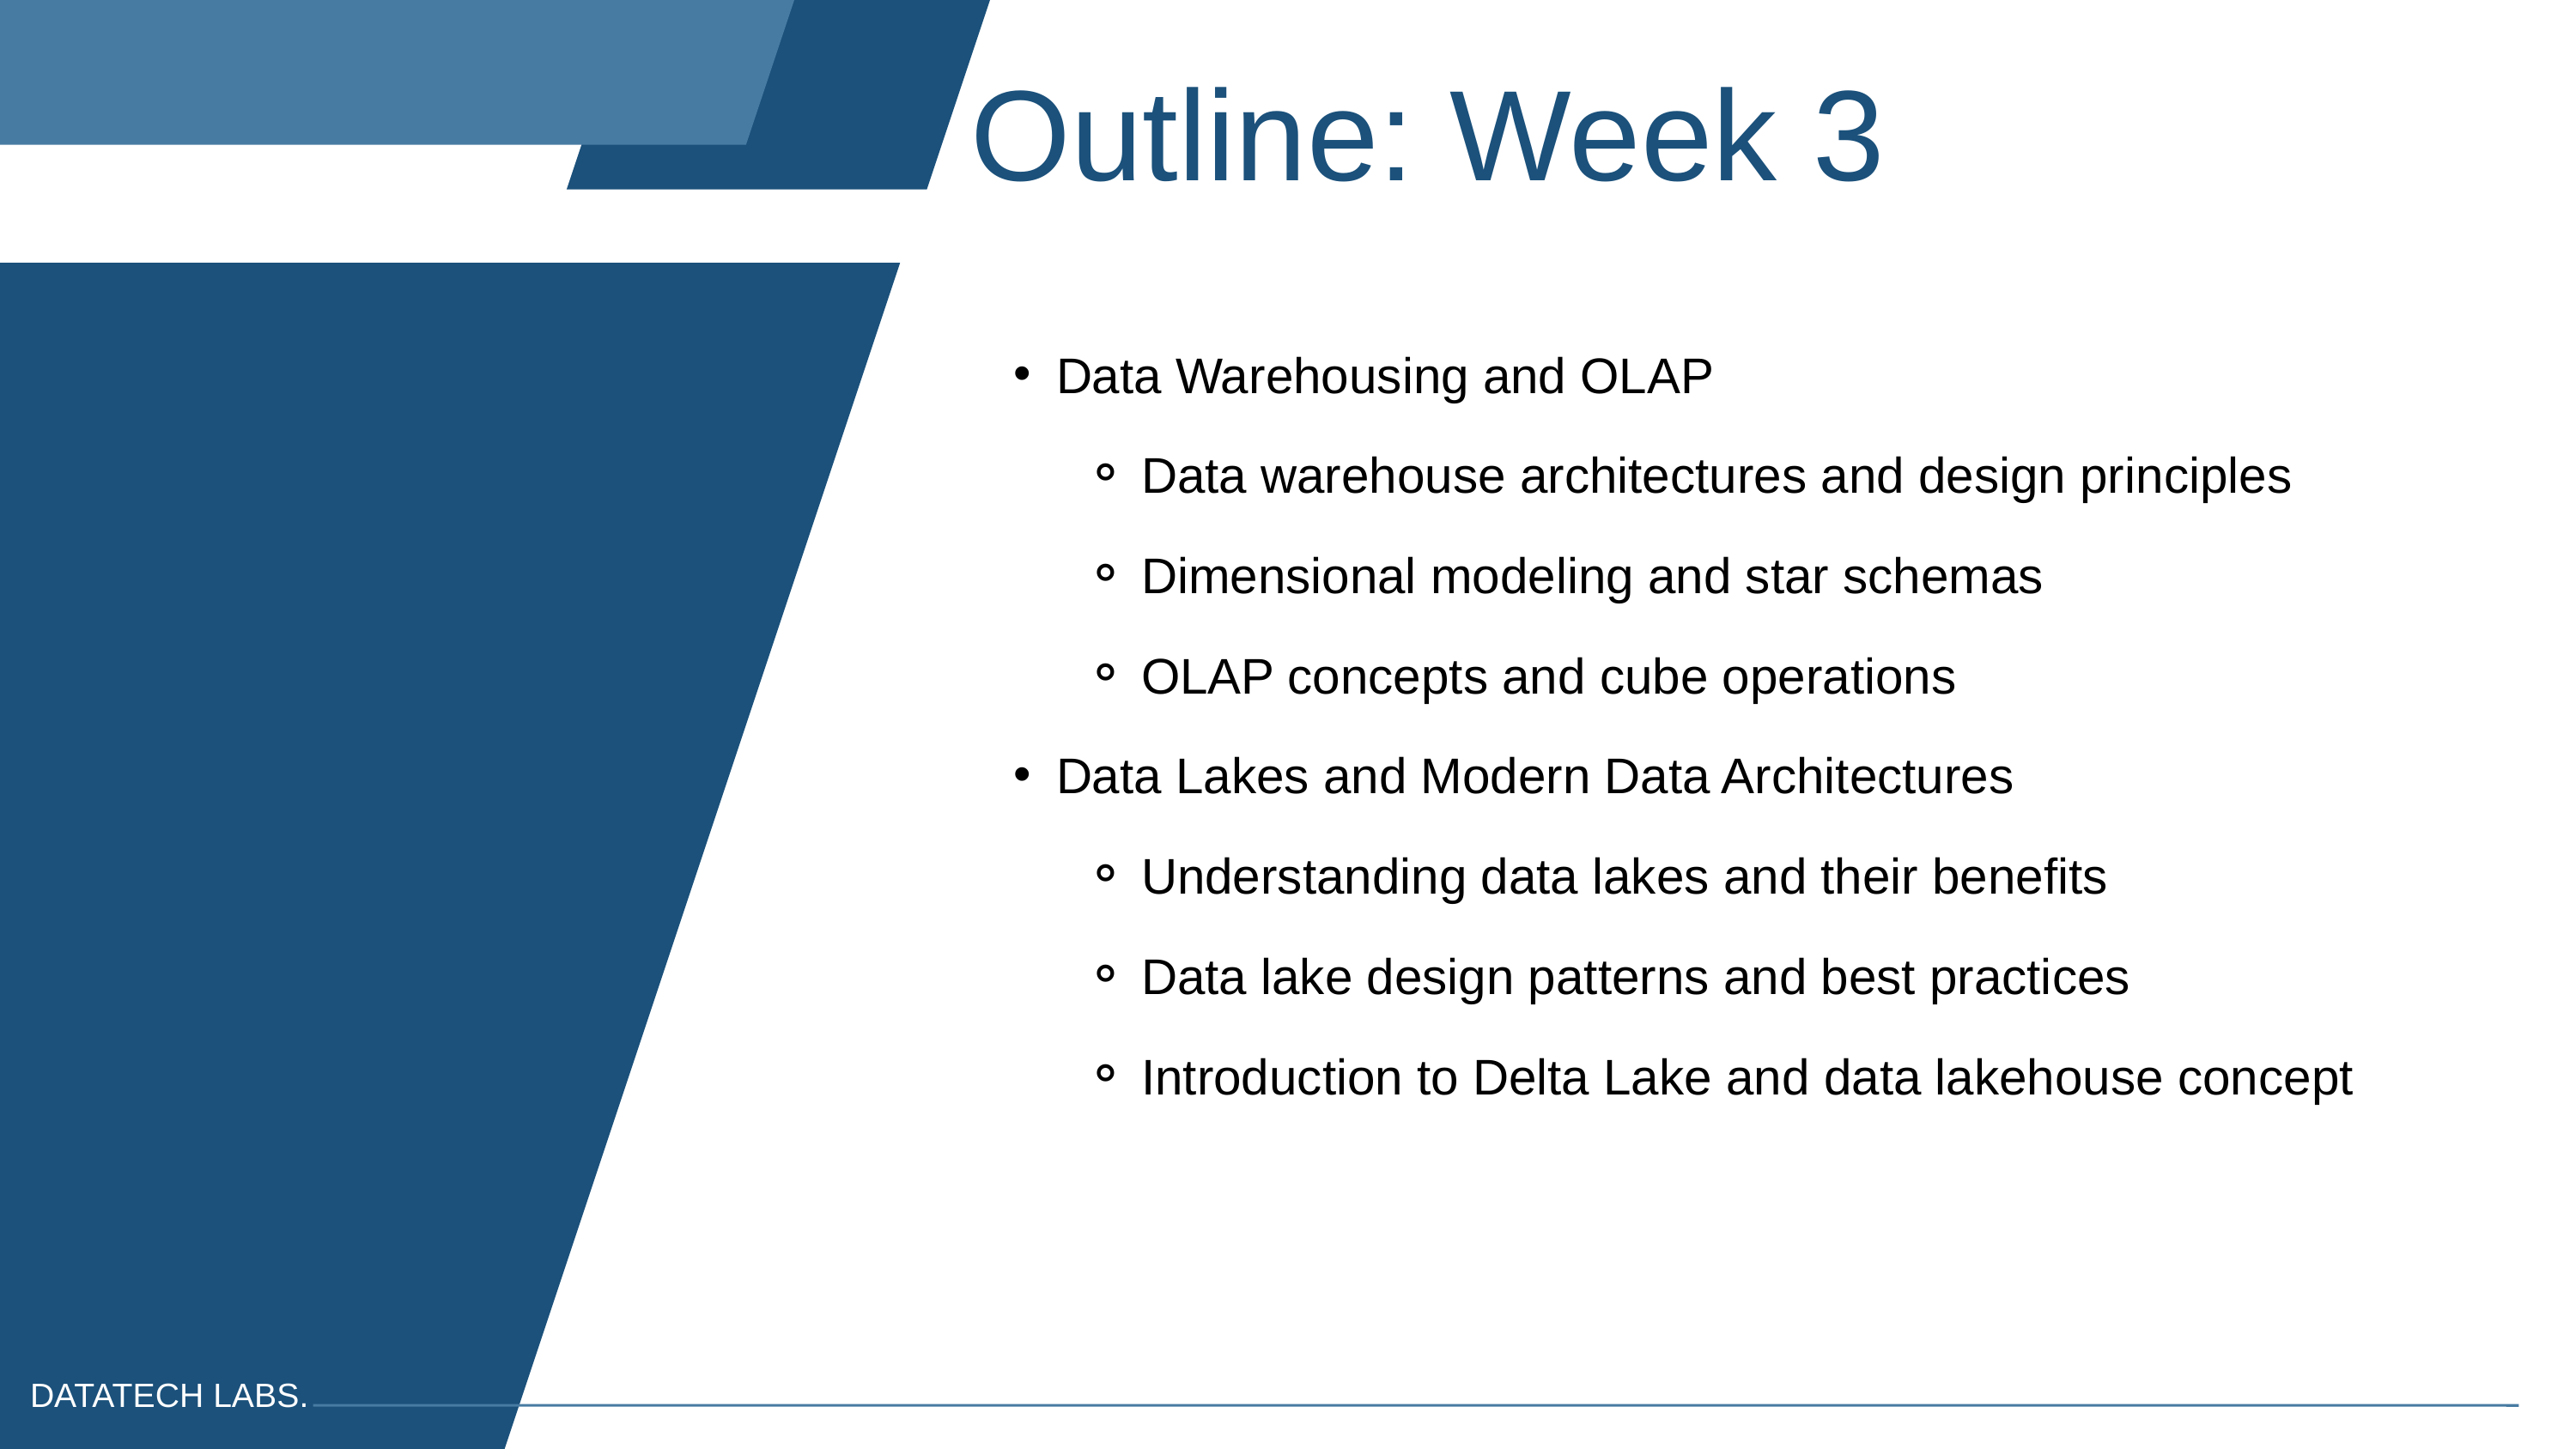

Outline: Week 3

Data Warehousing and OLAP
Data warehouse architectures and design principles
Dimensional modeling and star schemas
OLAP concepts and cube operations
Data Lakes and Modern Data Architectures
Understanding data lakes and their benefits
Data lake design patterns and best practices
Introduction to Delta Lake and data lakehouse concept
DATATECH LABS.